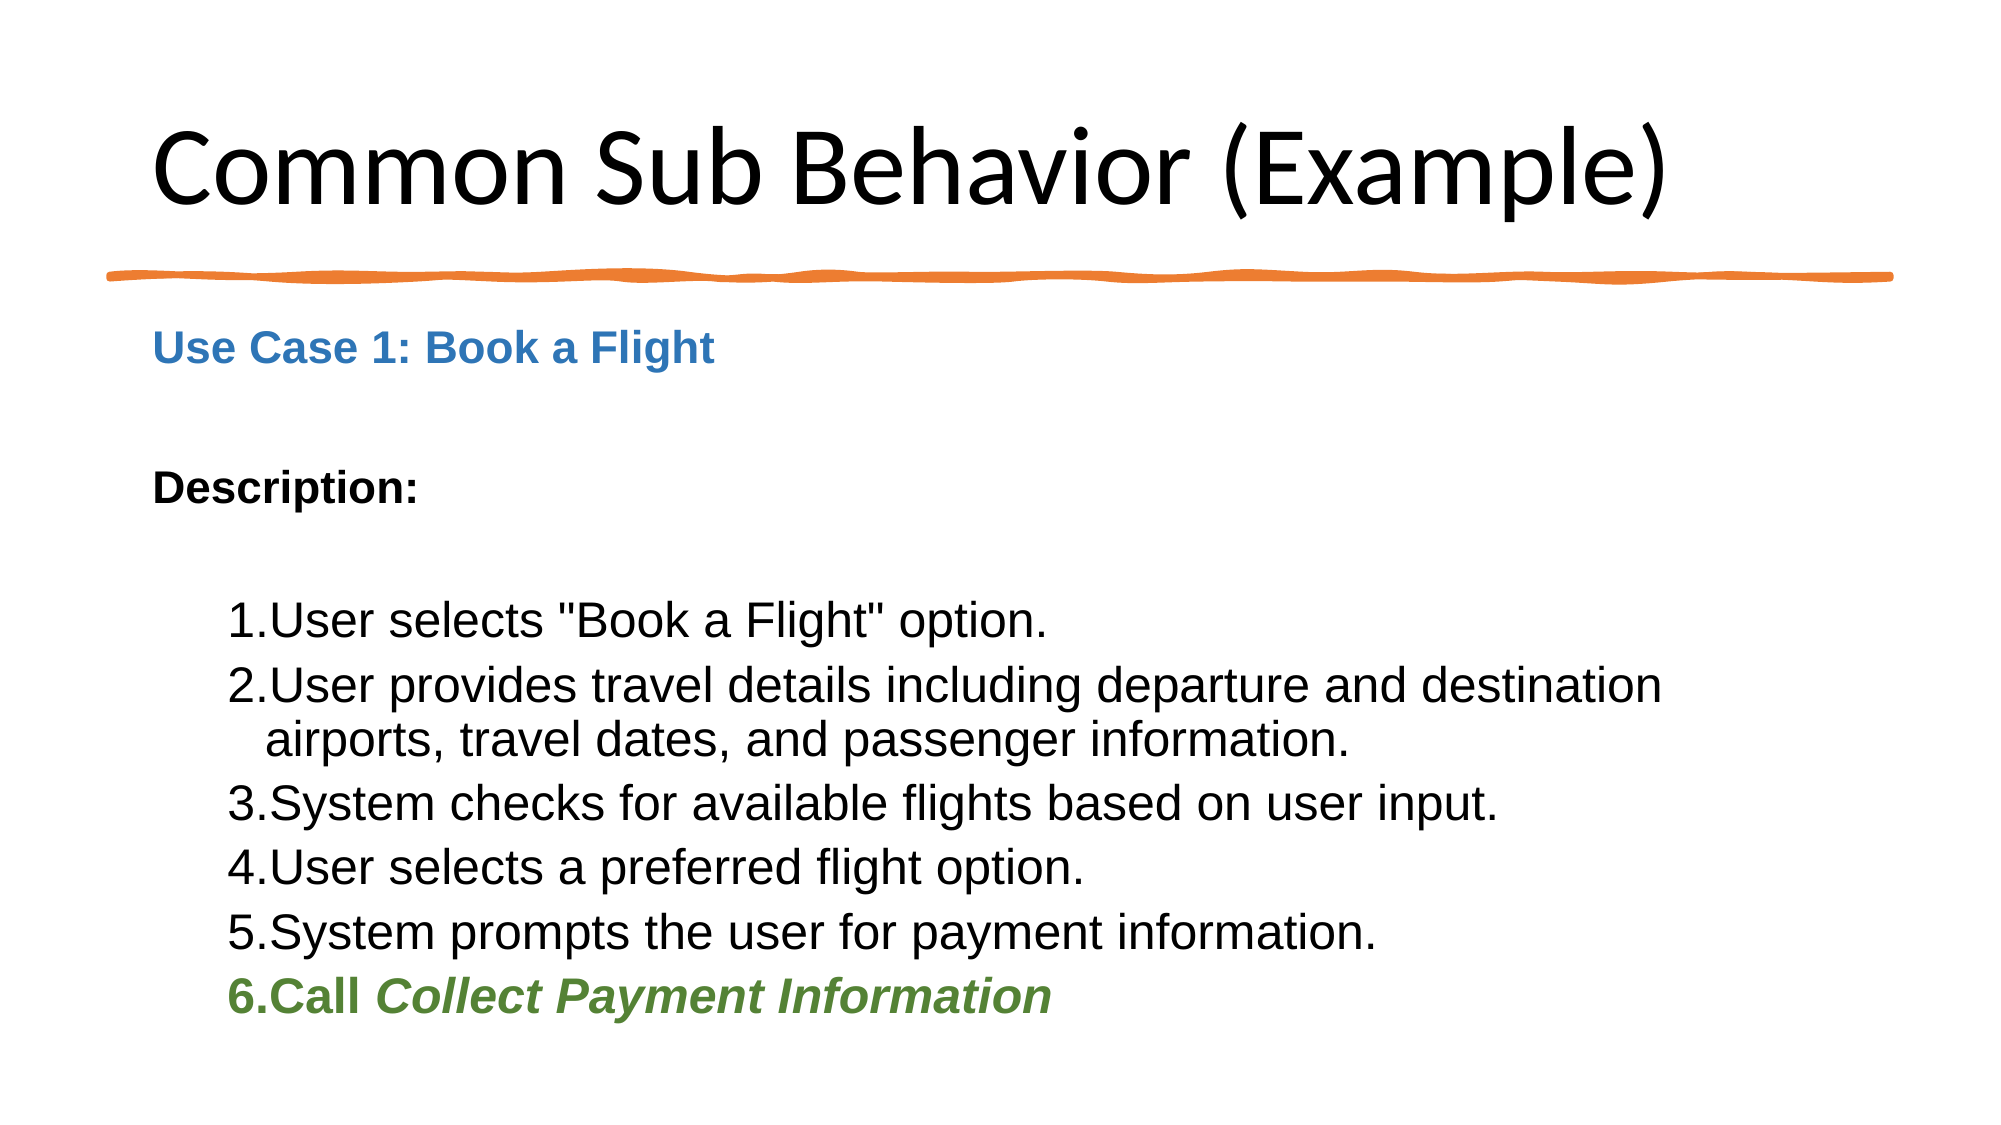

# Common Sub Behavior (Example)

Use Case 1: Book a Flight

Description:

User selects "Book a Flight" option.
User provides travel details including departure and destination airports, travel dates, and passenger information.
System checks for available flights based on user input.
User selects a preferred flight option.
System prompts the user for payment information.
Call Collect Payment Information